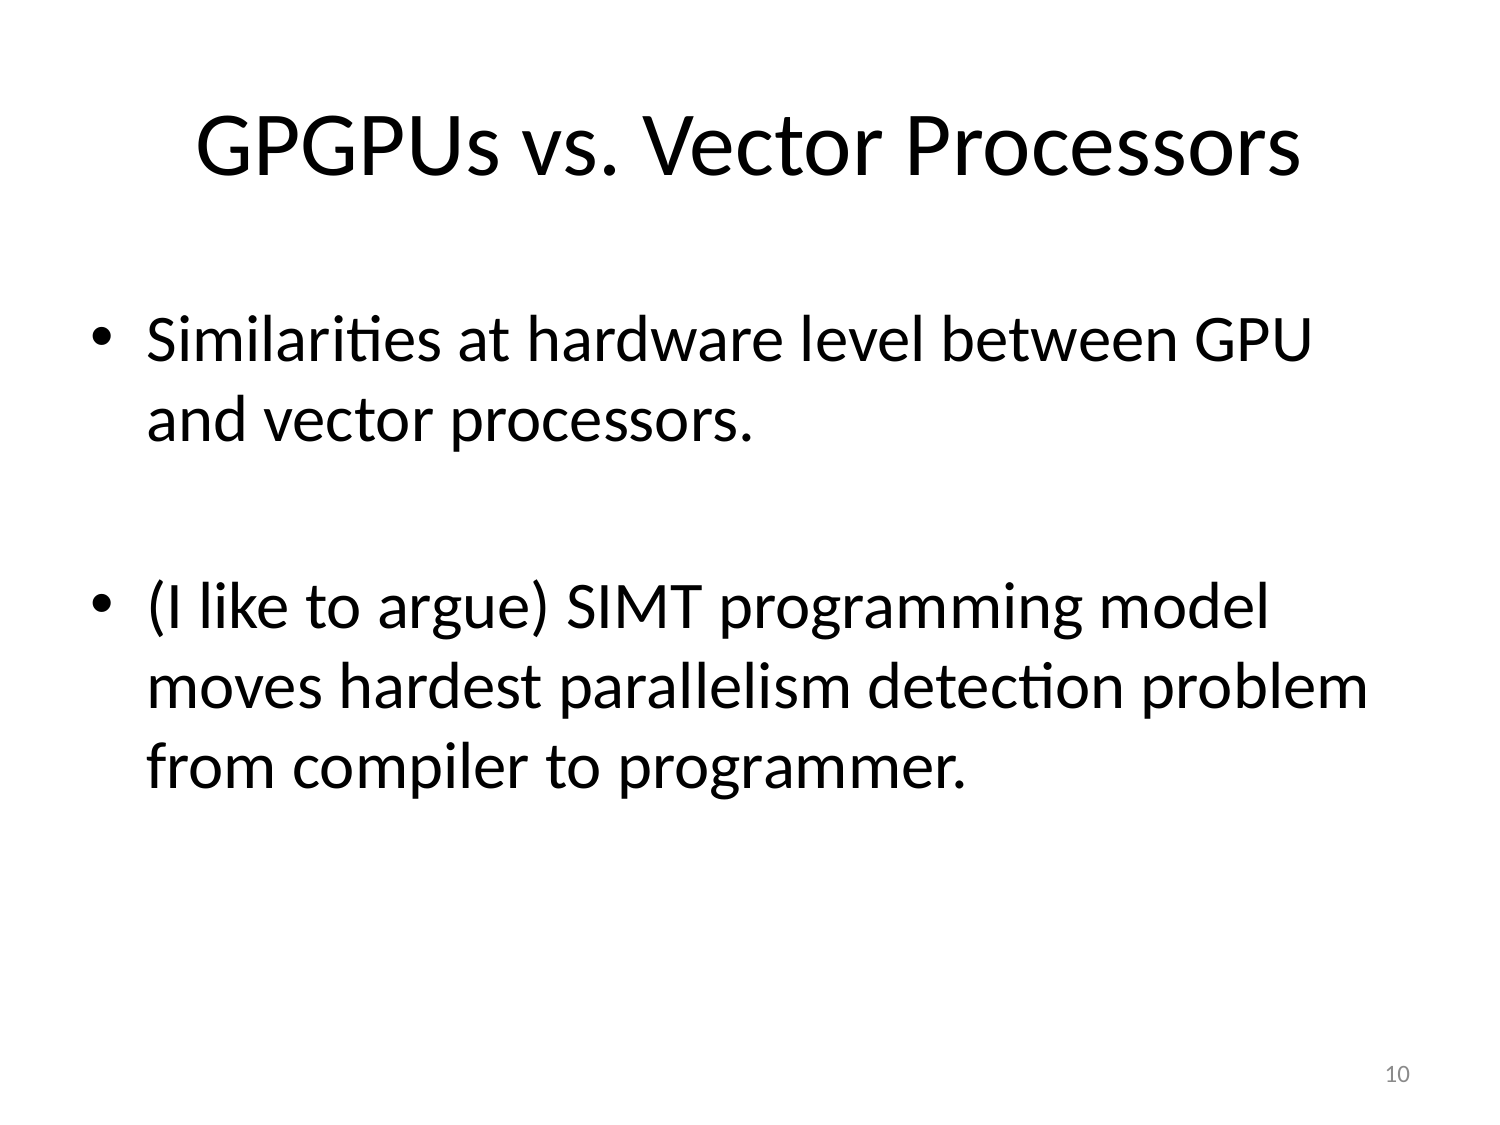

# GPGPUs vs. Vector Processors
Similarities at hardware level between GPU and vector processors.

(I like to argue) SIMT programming model moves hardest parallelism detection problem from compiler to programmer.

10